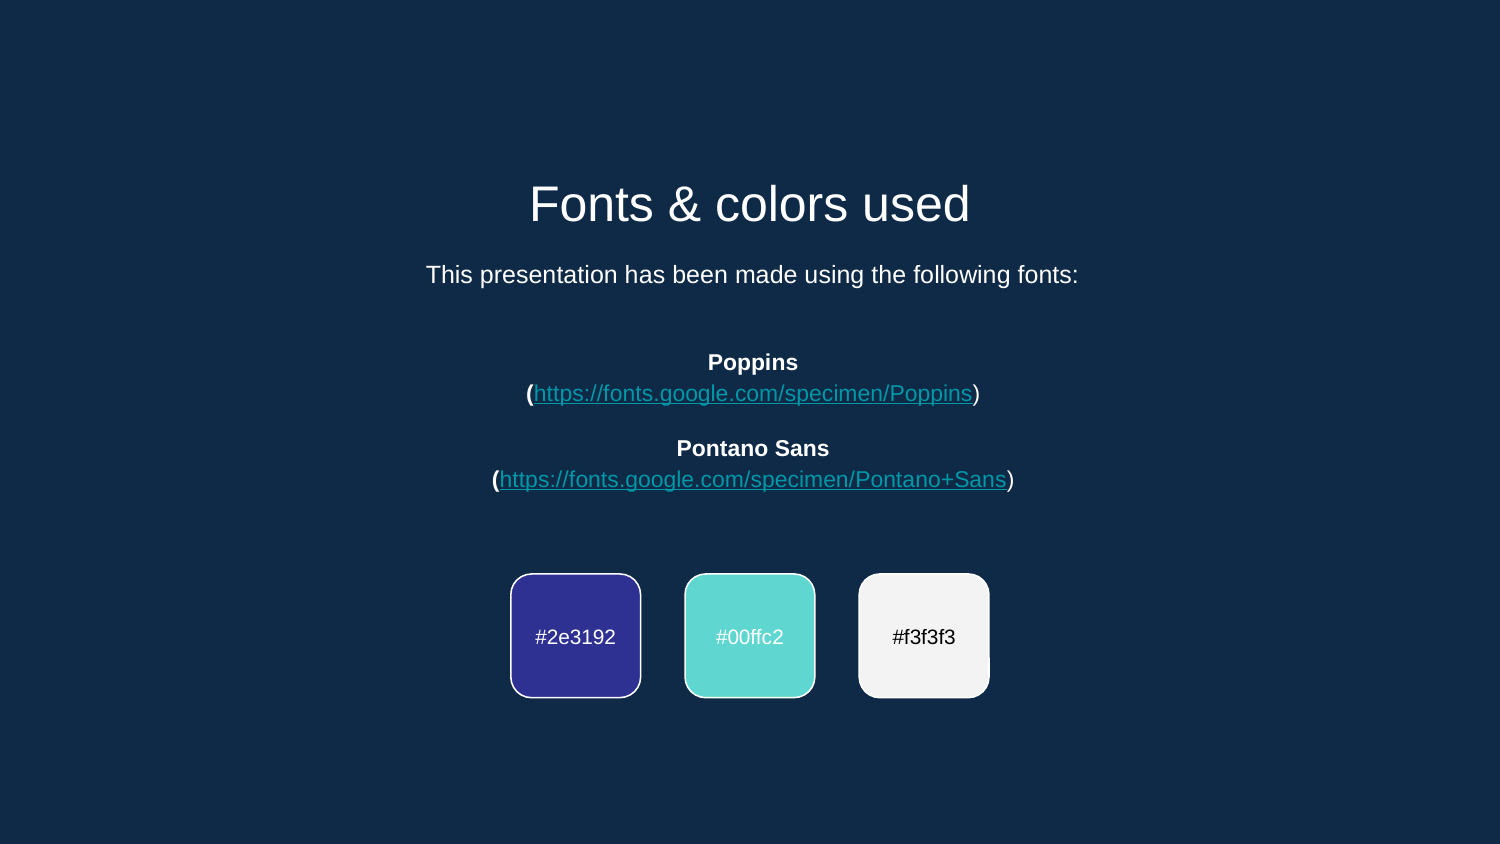

Fonts & colors used
This presentation has been made using the following fonts:

Poppins
(https://fonts.google.com/specimen/Poppins)

Pontano Sans
(https://fonts.google.com/specimen/Pontano+Sans)

#2e3192
#00ffc2
#f3f3f3